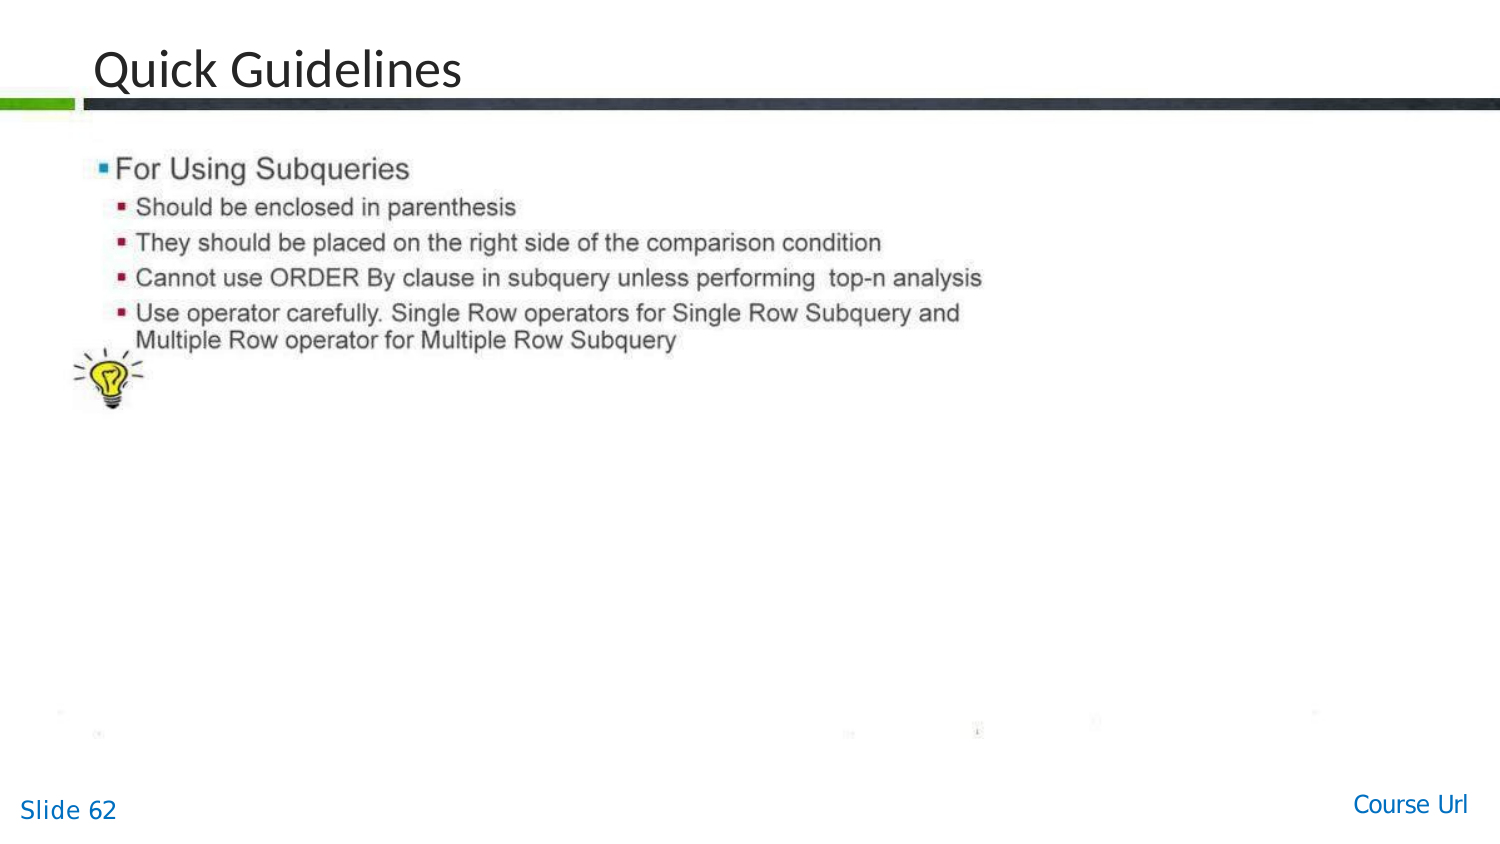

# Quick Guidelines

Course Url
Slide 62